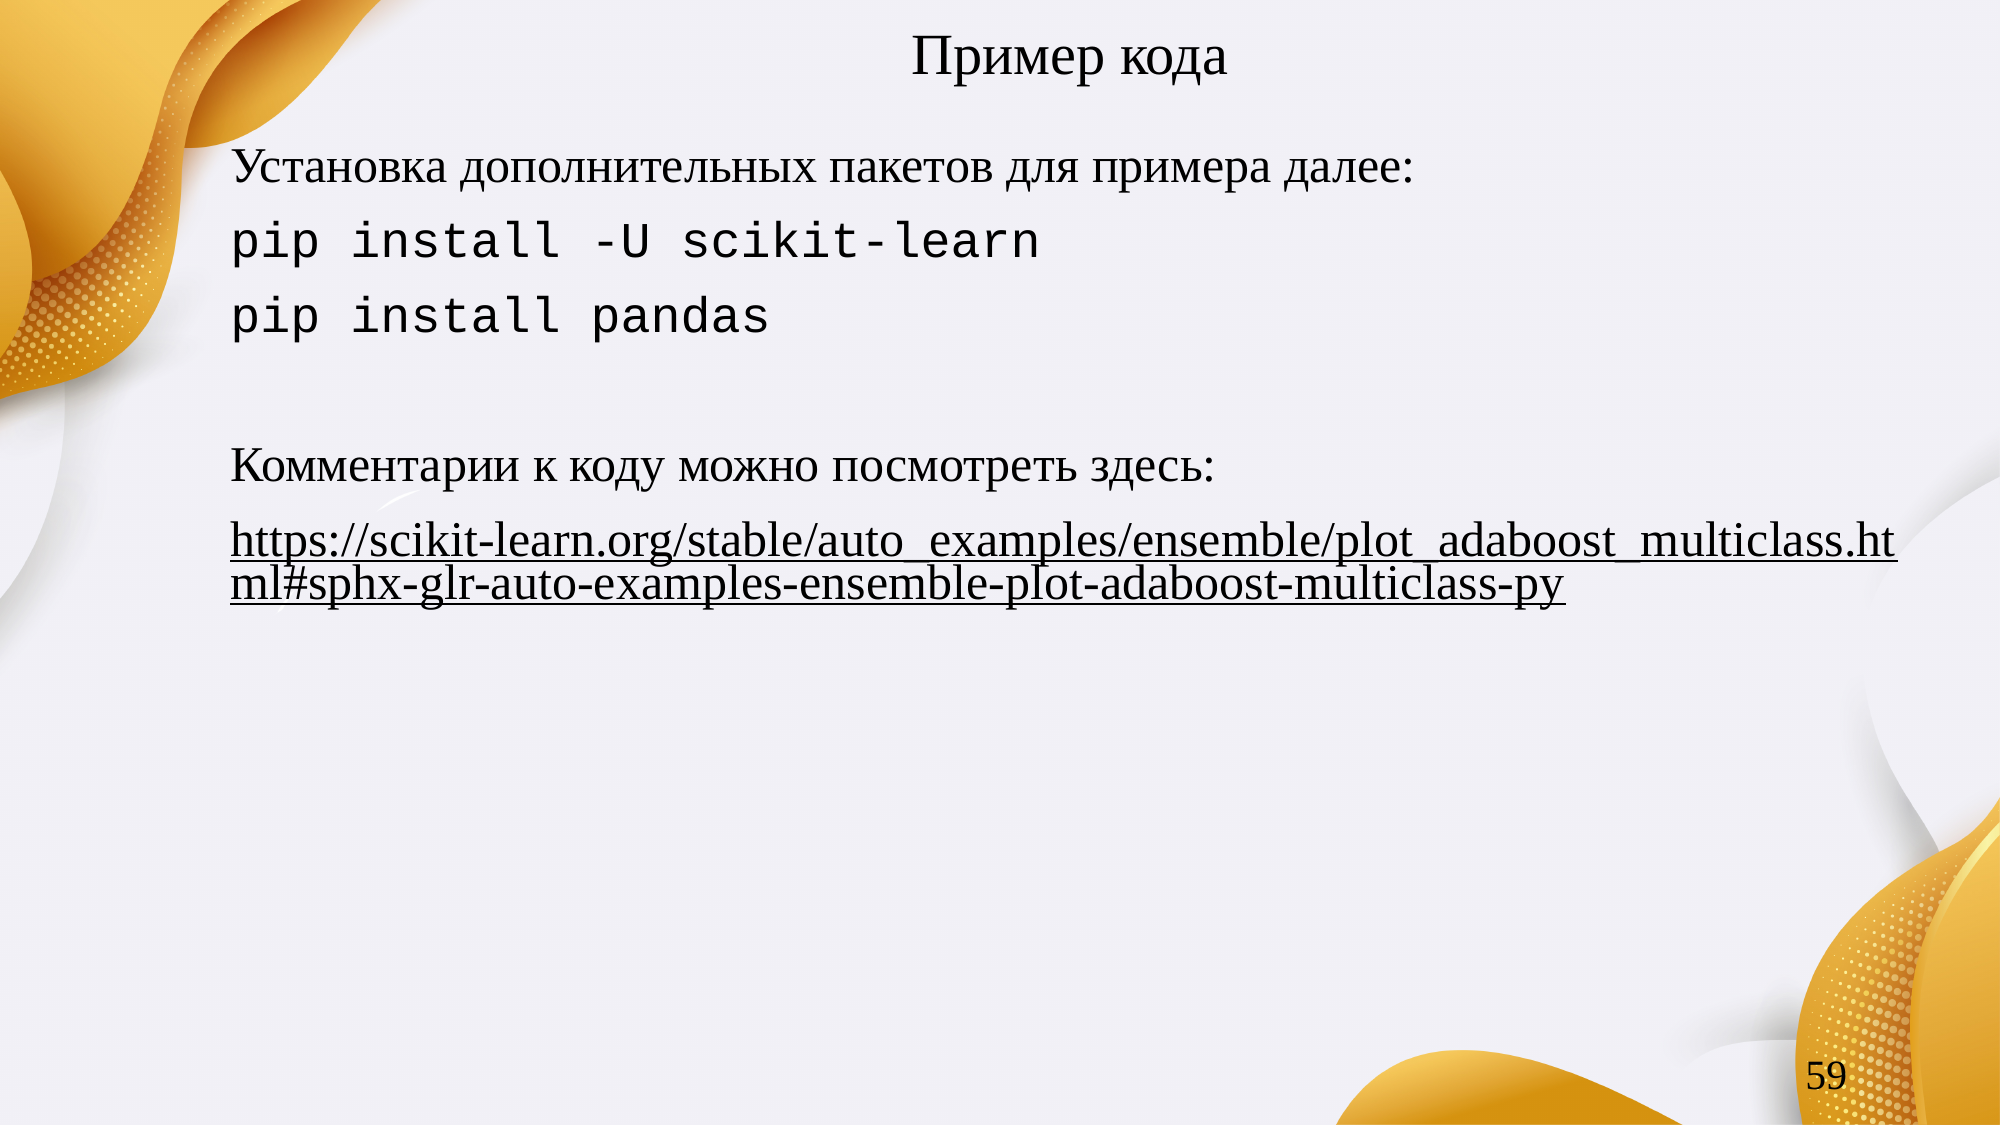

# Пример кода
Установка дополнительных пакетов для примера далее:
pip install -U scikit-learn
pip install pandas

Комментарии к коду можно посмотреть здесь:
https://scikit-learn.org/stable/auto_examples/ensemble/plot_adaboost_multiclass.html#sphx-glr-auto-examples-ensemble-plot-adaboost-multiclass-py
59